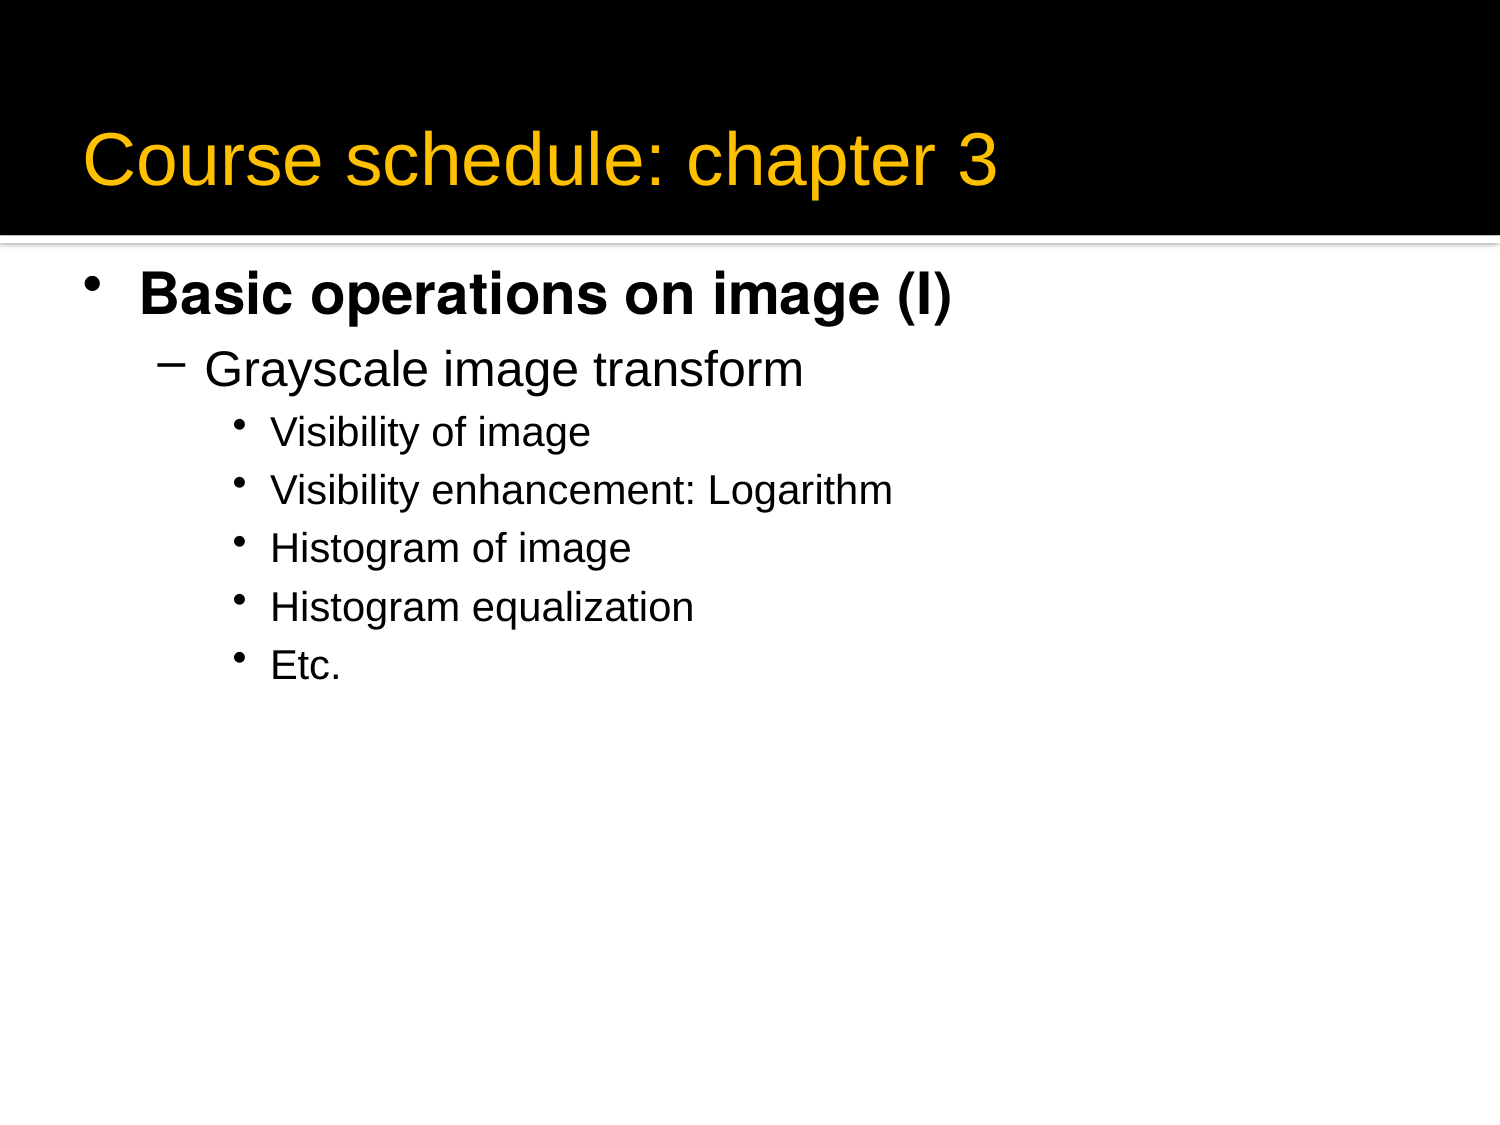

Course schedule: chapter 3
Basic operations on image (I)
Grayscale image transform
Visibility of image
Visibility enhancement: Logarithm
Histogram of image
Histogram equalization
Etc.